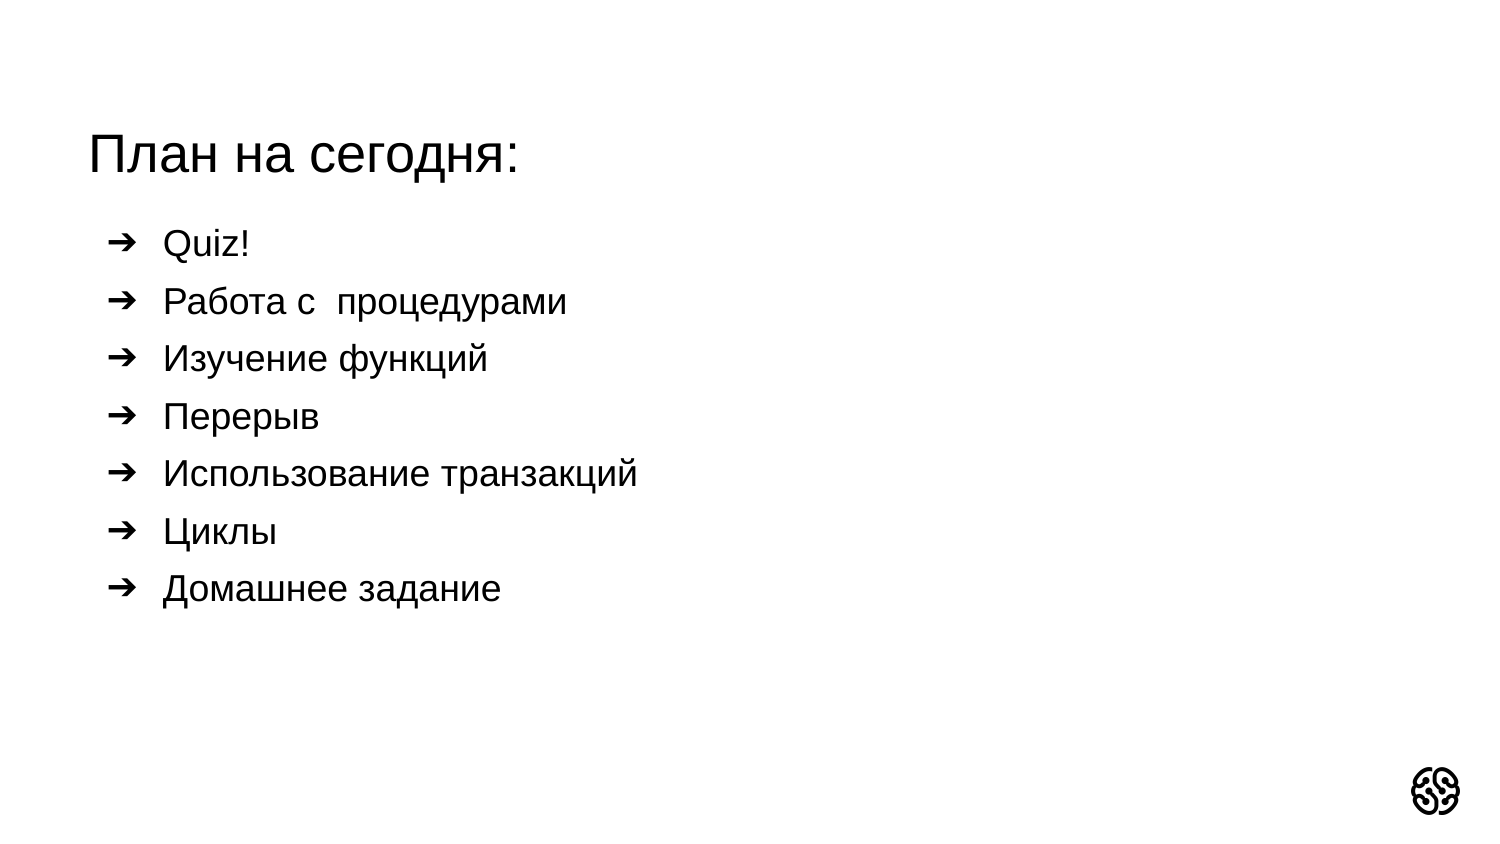

# План на сегодня:
Quiz!
Работа с  процедурами
Изучение функций
Перерыв
Использование транзакций
Циклы
Домашнее задание